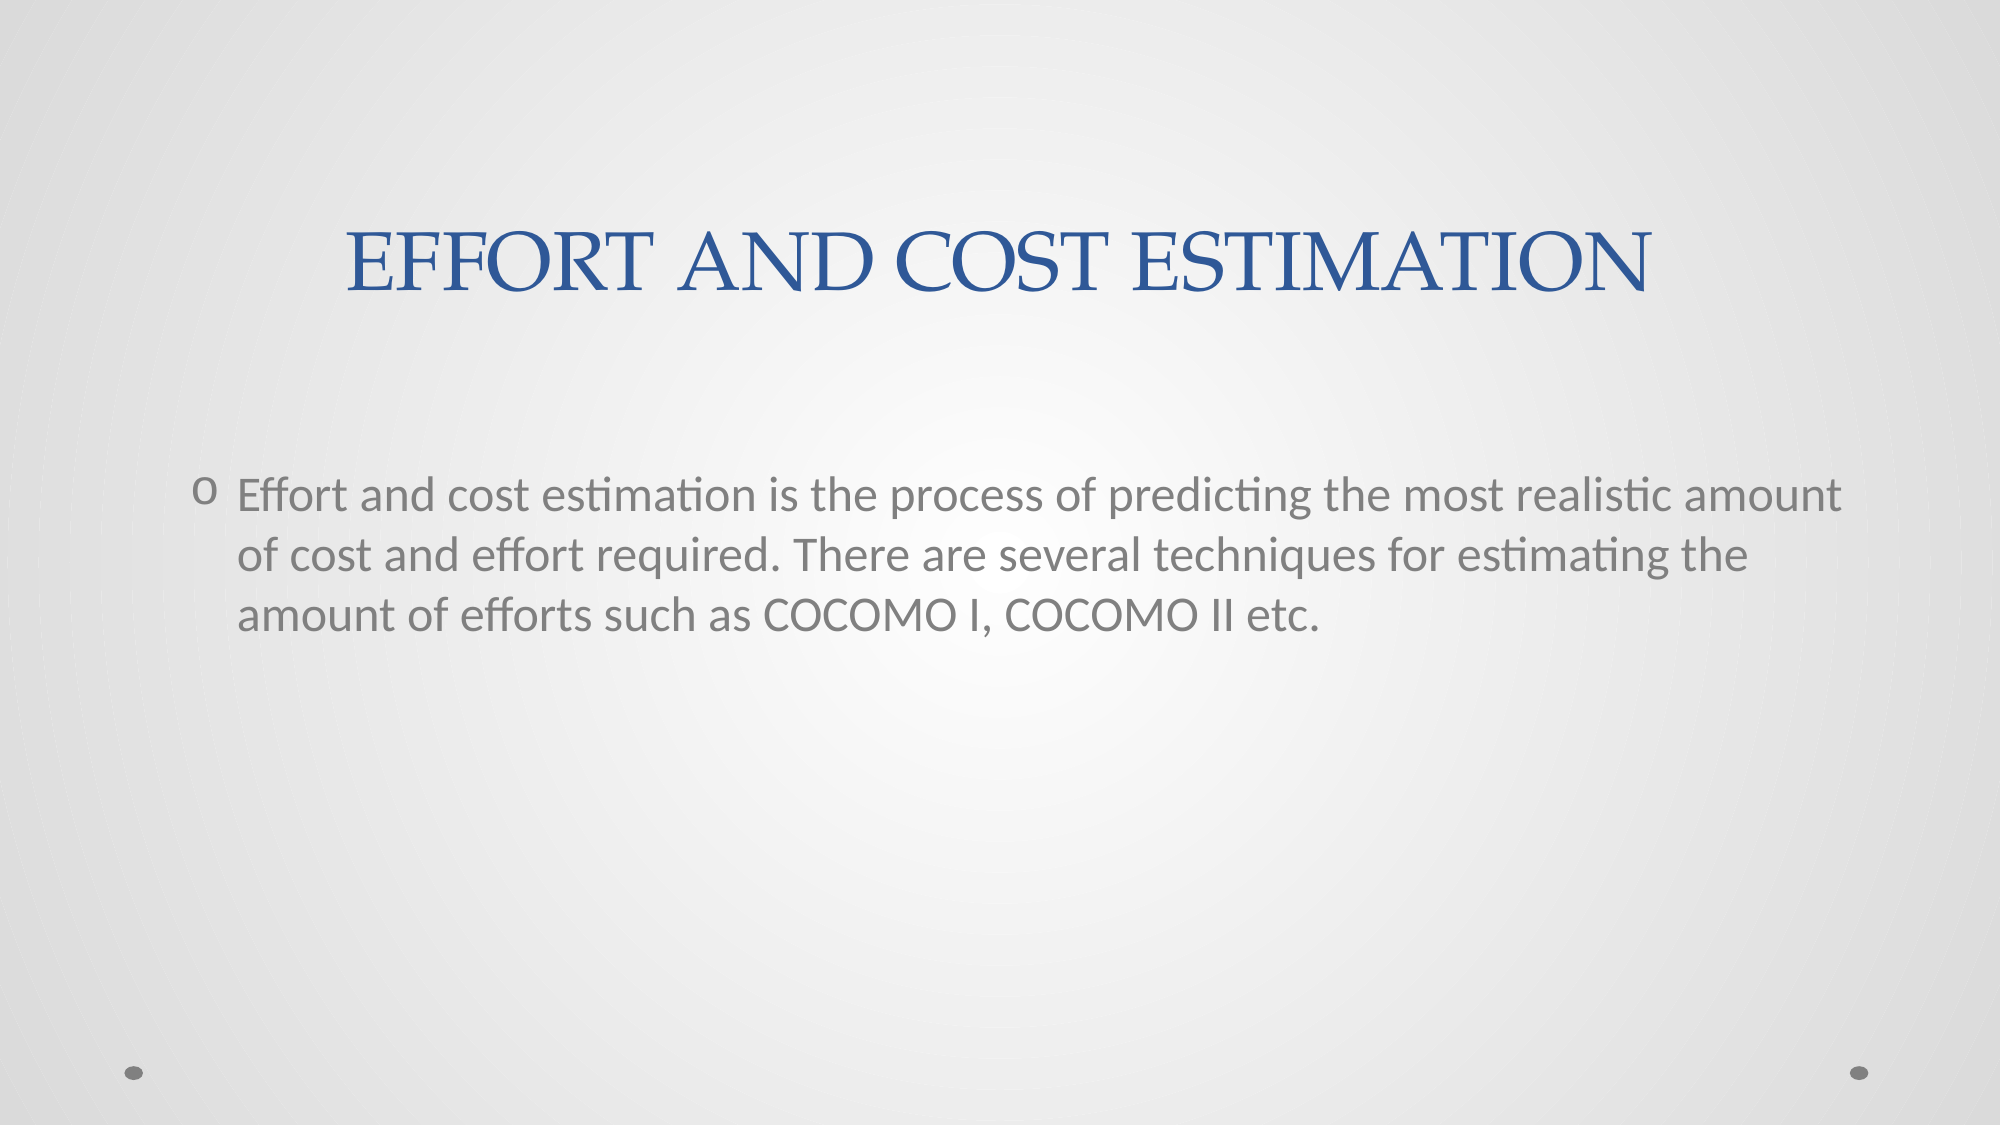

# EFFORT AND COST ESTIMATION

Effort and cost estimation is the process of predicting the most realistic amount of cost and effort required. There are several techniques for estimating the amount of efforts such as COCOMO I, COCOMO II etc.